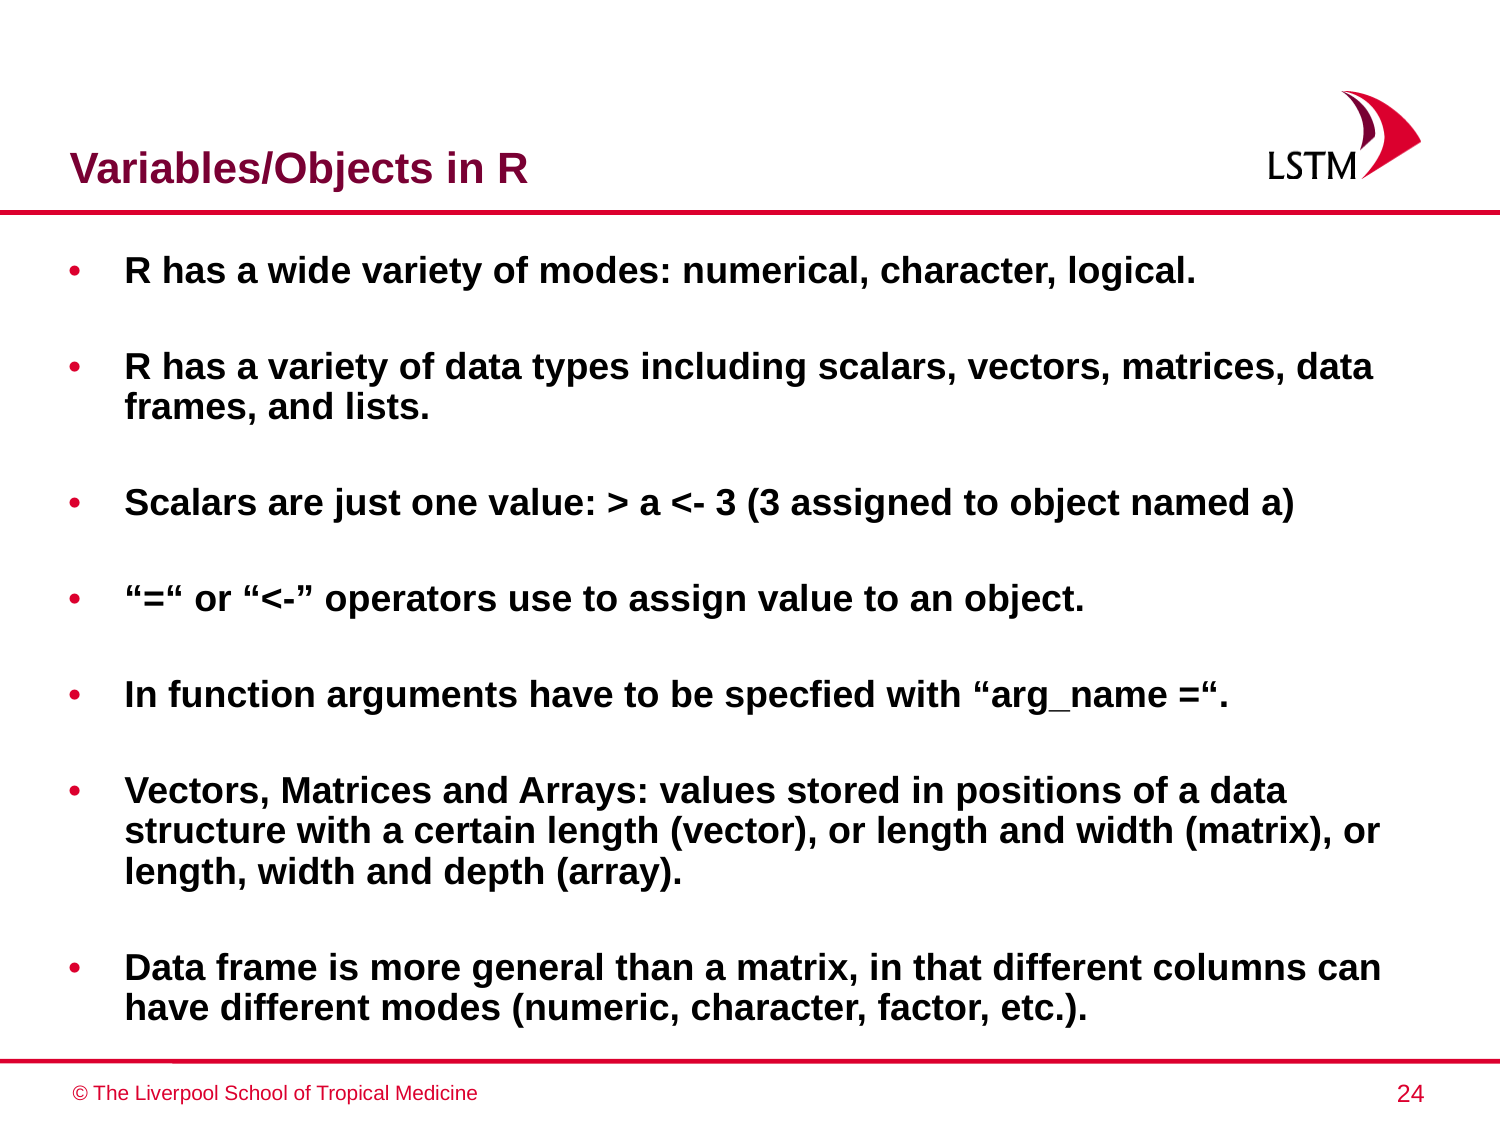

# Variables/Objects in R
R has a wide variety of modes: numerical, character, logical.

R has a variety of data types including scalars, vectors, matrices, data frames, and lists.

Scalars are just one value: > a <- 3 (3 assigned to object named a)

“=“ or “<-” operators use to assign value to an object.

In function arguments have to be specfied with “arg_name =“.

Vectors, Matrices and Arrays: values stored in positions of a data structure with a certain length (vector), or length and width (matrix), or length, width and depth (array).

Data frame is more general than a matrix, in that different columns can have different modes (numeric, character, factor, etc.).